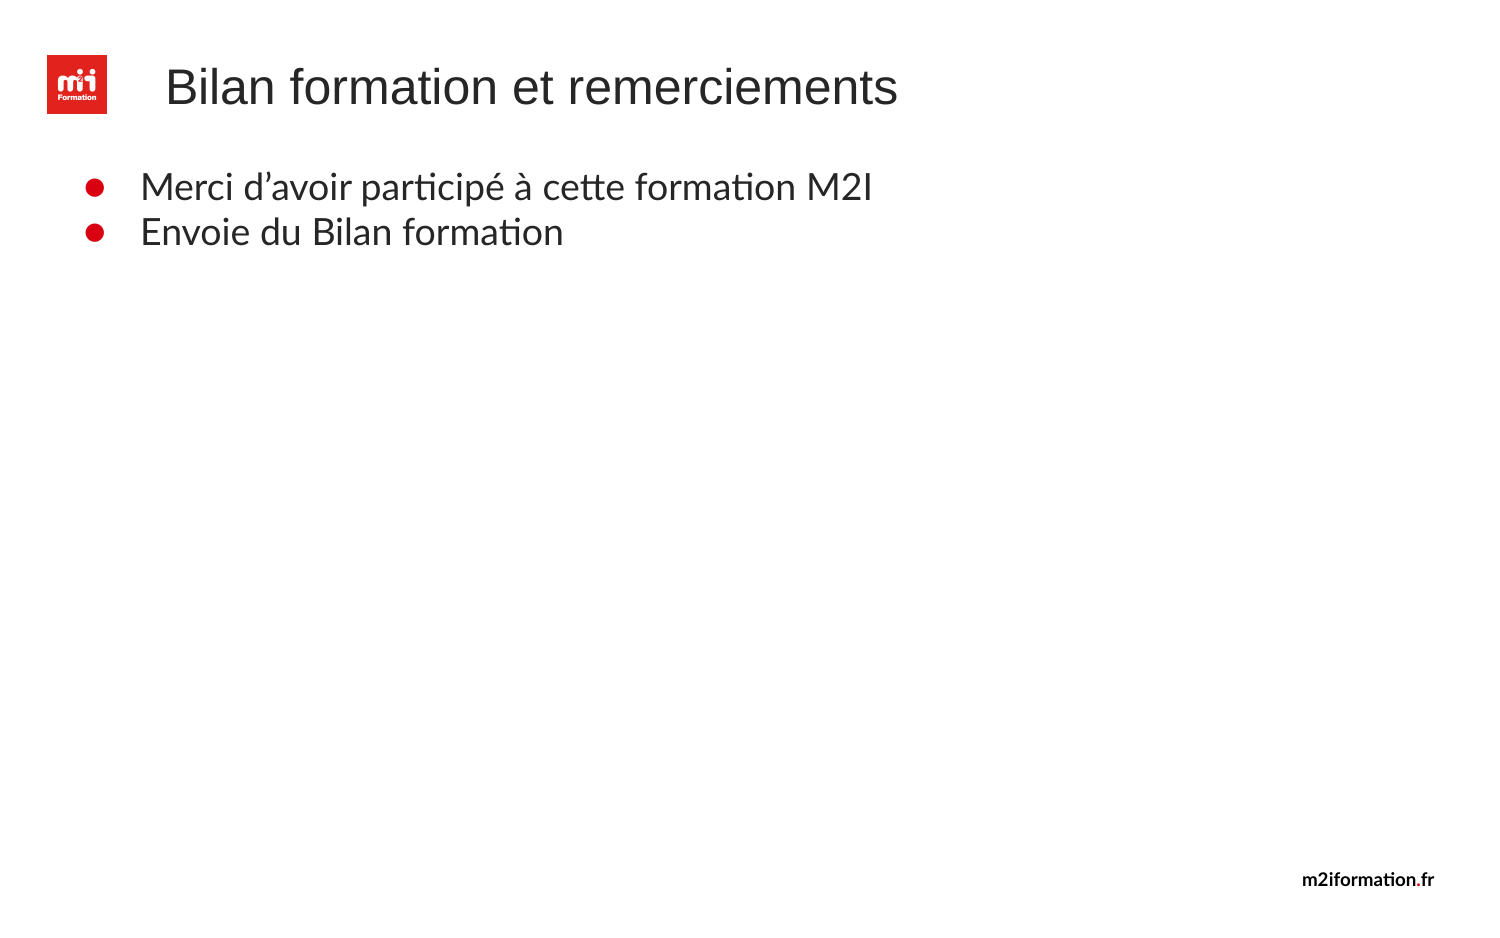

# Bilan formation et remerciements
Merci d’avoir participé à cette formation M2I
Envoie du Bilan formation